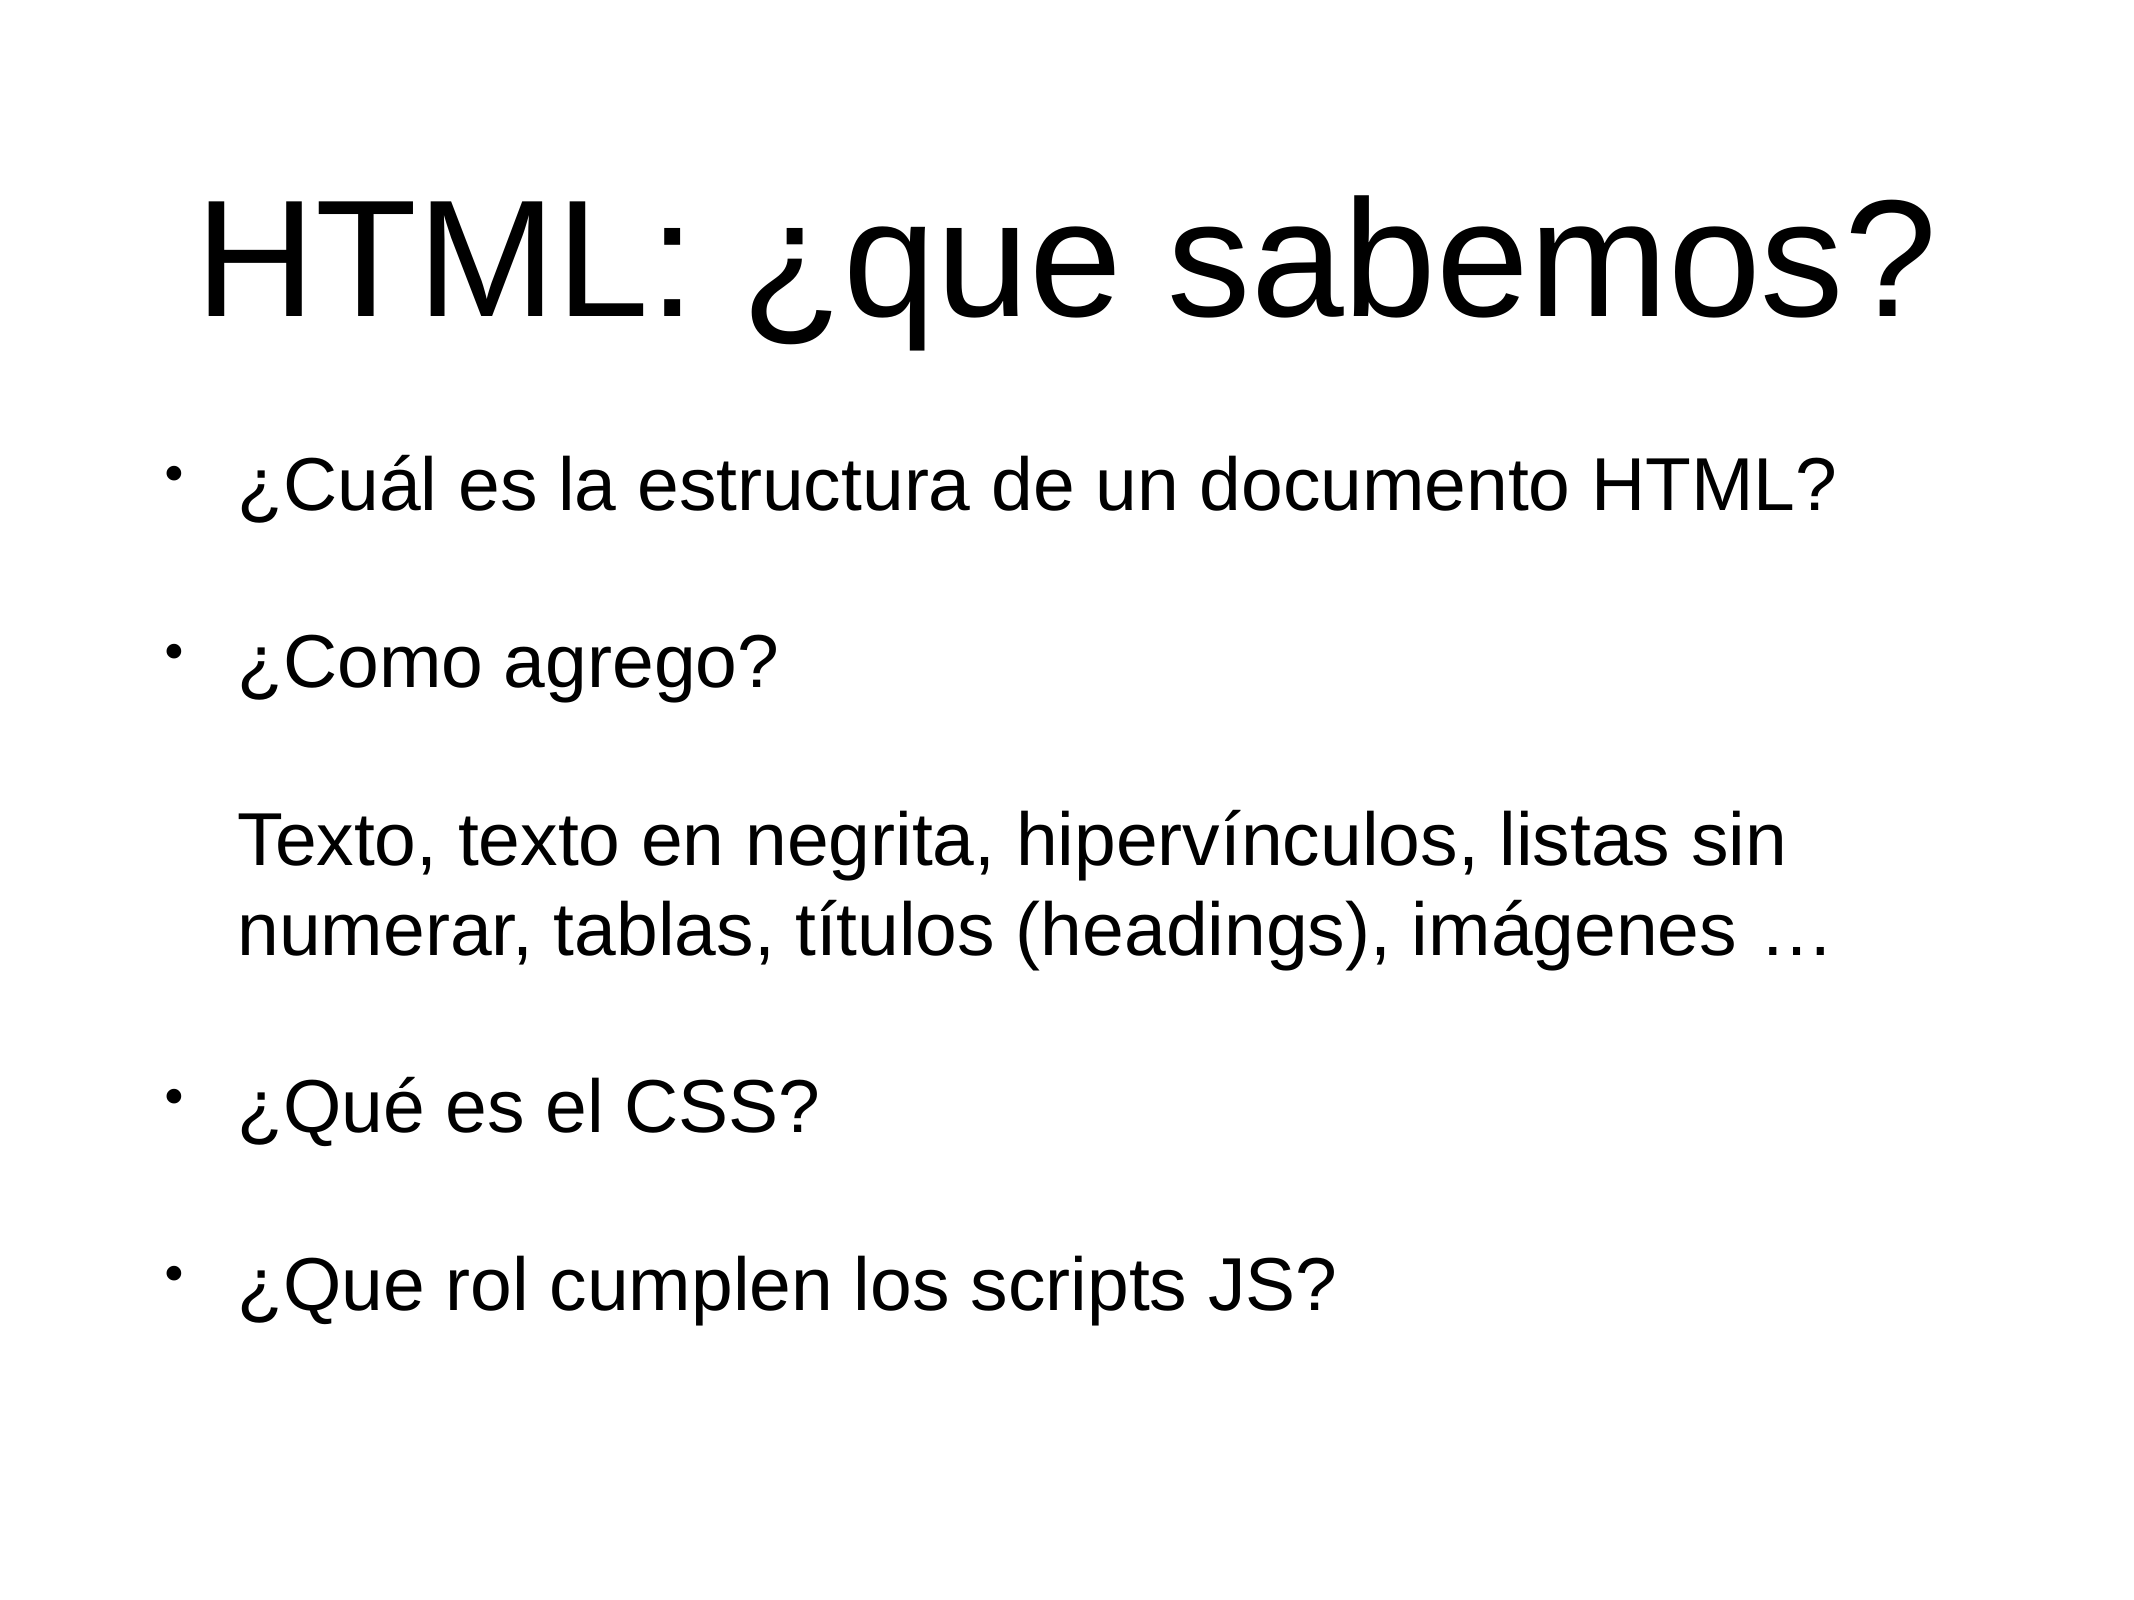

# HTML: ¿que sabemos?
¿Cuál es la estructura de un documento HTML?
¿Como agrego?
Texto, texto en negrita, hipervínculos, listas sin numerar, tablas, títulos (headings), imágenes …
¿Qué es el CSS?
¿Que rol cumplen los scripts JS?